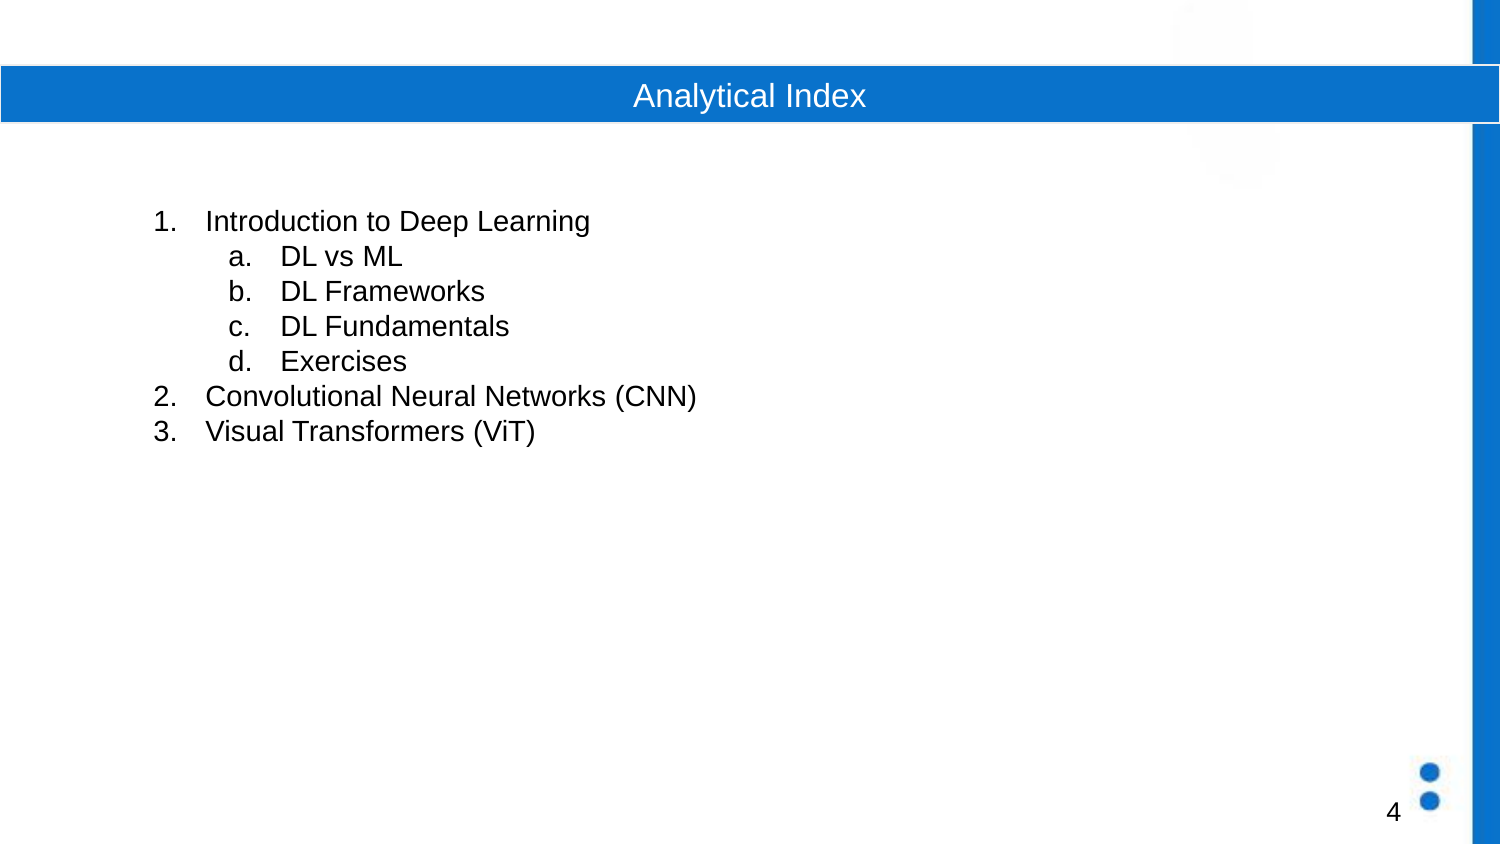

Analytical Index
Introduction to Deep Learning
DL vs ML
DL Frameworks
DL Fundamentals
Exercises
Convolutional Neural Networks (CNN)
Visual Transformers (ViT)
4